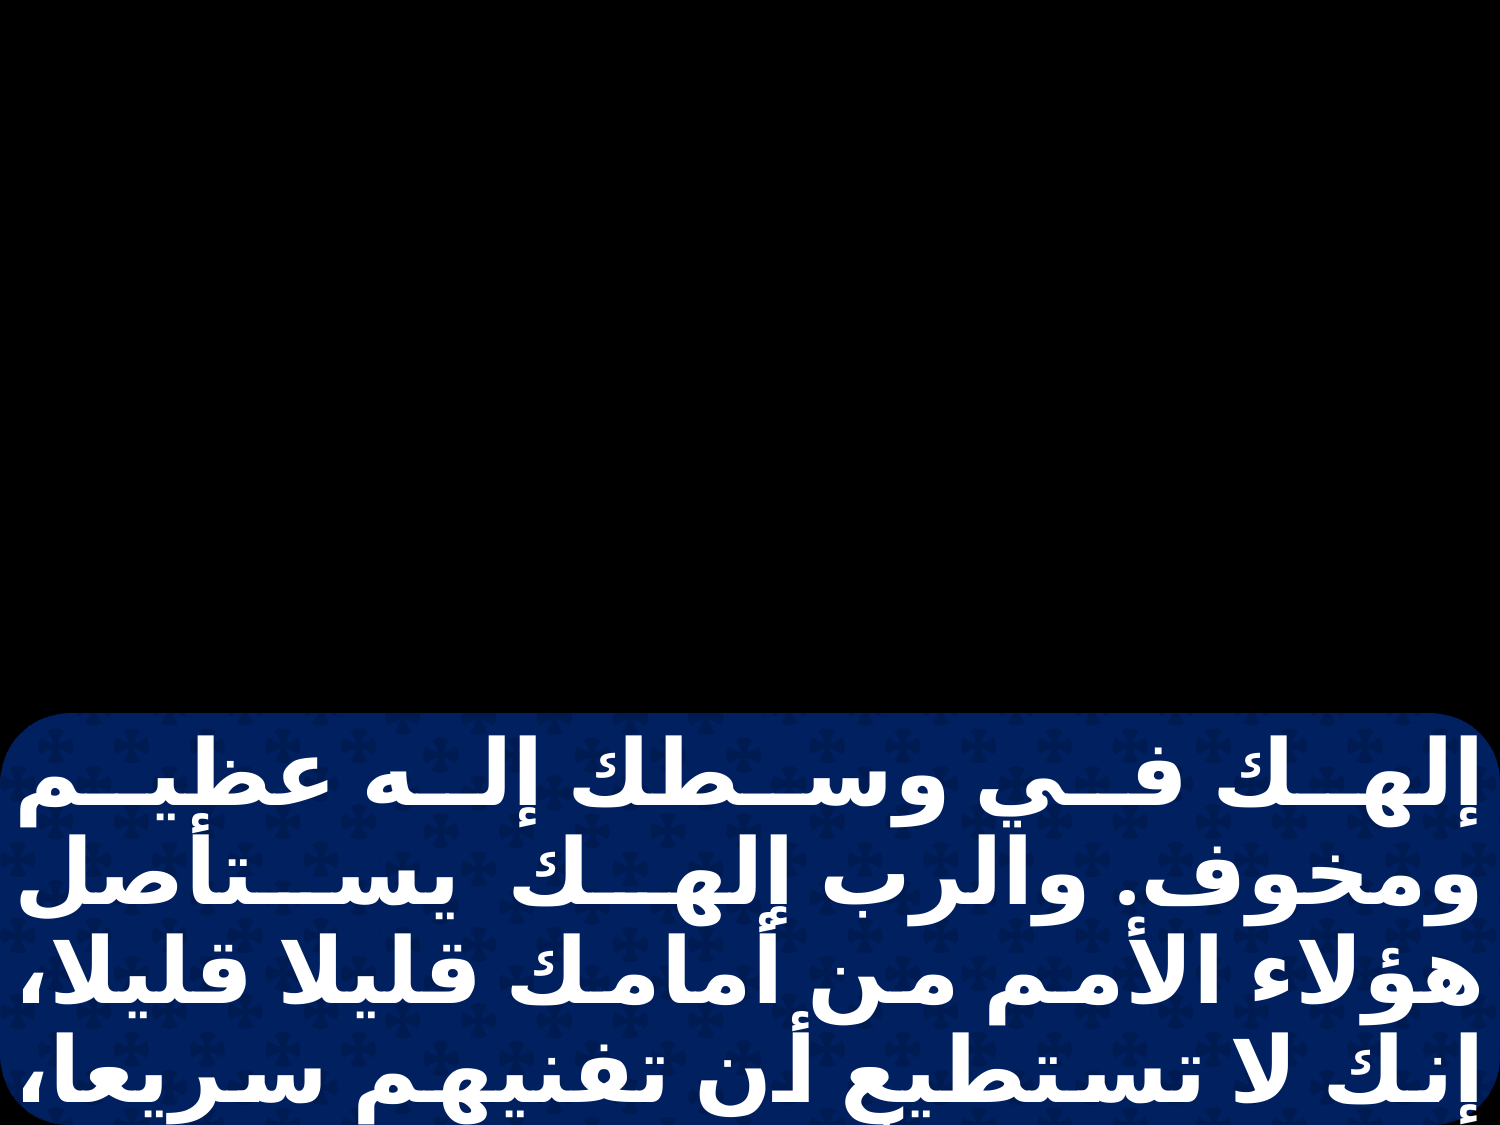

إلهك في وسطك إله عظيم ومخوف. والرب إلهك  يستأصل هؤلاء الأمم من أمامك قليلا قليلا، إنك لا تستطيع أن تفنيهم سريعا، لئلا تصير الأرض مقفرة  عليك ويكثر عليك وحش الصحراء. ويسلمهم الرب